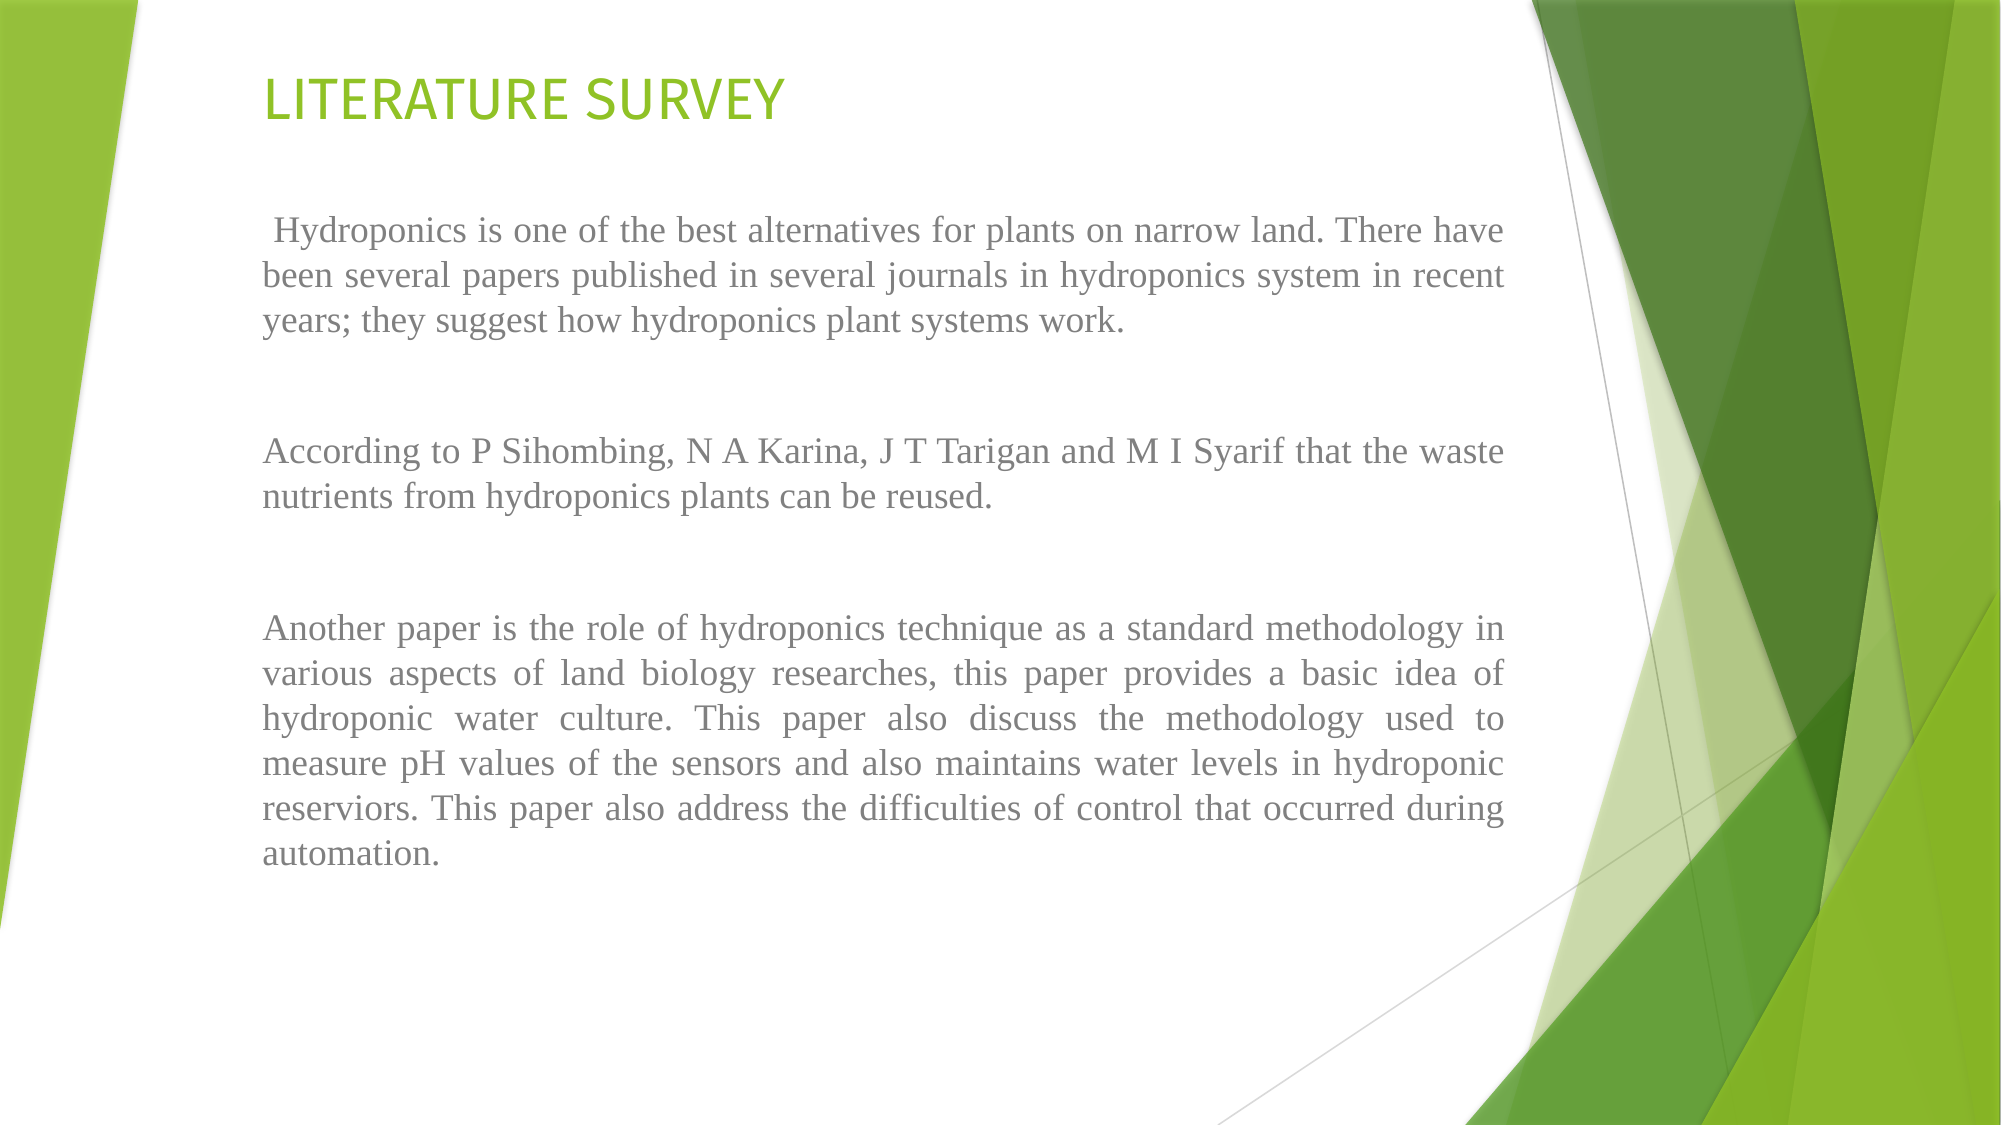

# LITERATURE SURVEY
 Hydroponics is one of the best alternatives for plants on narrow land. There have been several papers published in several journals in hydroponics system in recent years; they suggest how hydroponics plant systems work.

According to P Sihombing, N A Karina, J T Tarigan and M I Syarif that the waste nutrients from hydroponics plants can be reused.

Another paper is the role of hydroponics technique as a standard methodology in various aspects of land biology researches, this paper provides a basic idea of hydroponic water culture. This paper also discuss the methodology used to measure pH values of the sensors and also maintains water levels in hydroponic reserviors. This paper also address the difficulties of control that occurred during automation.